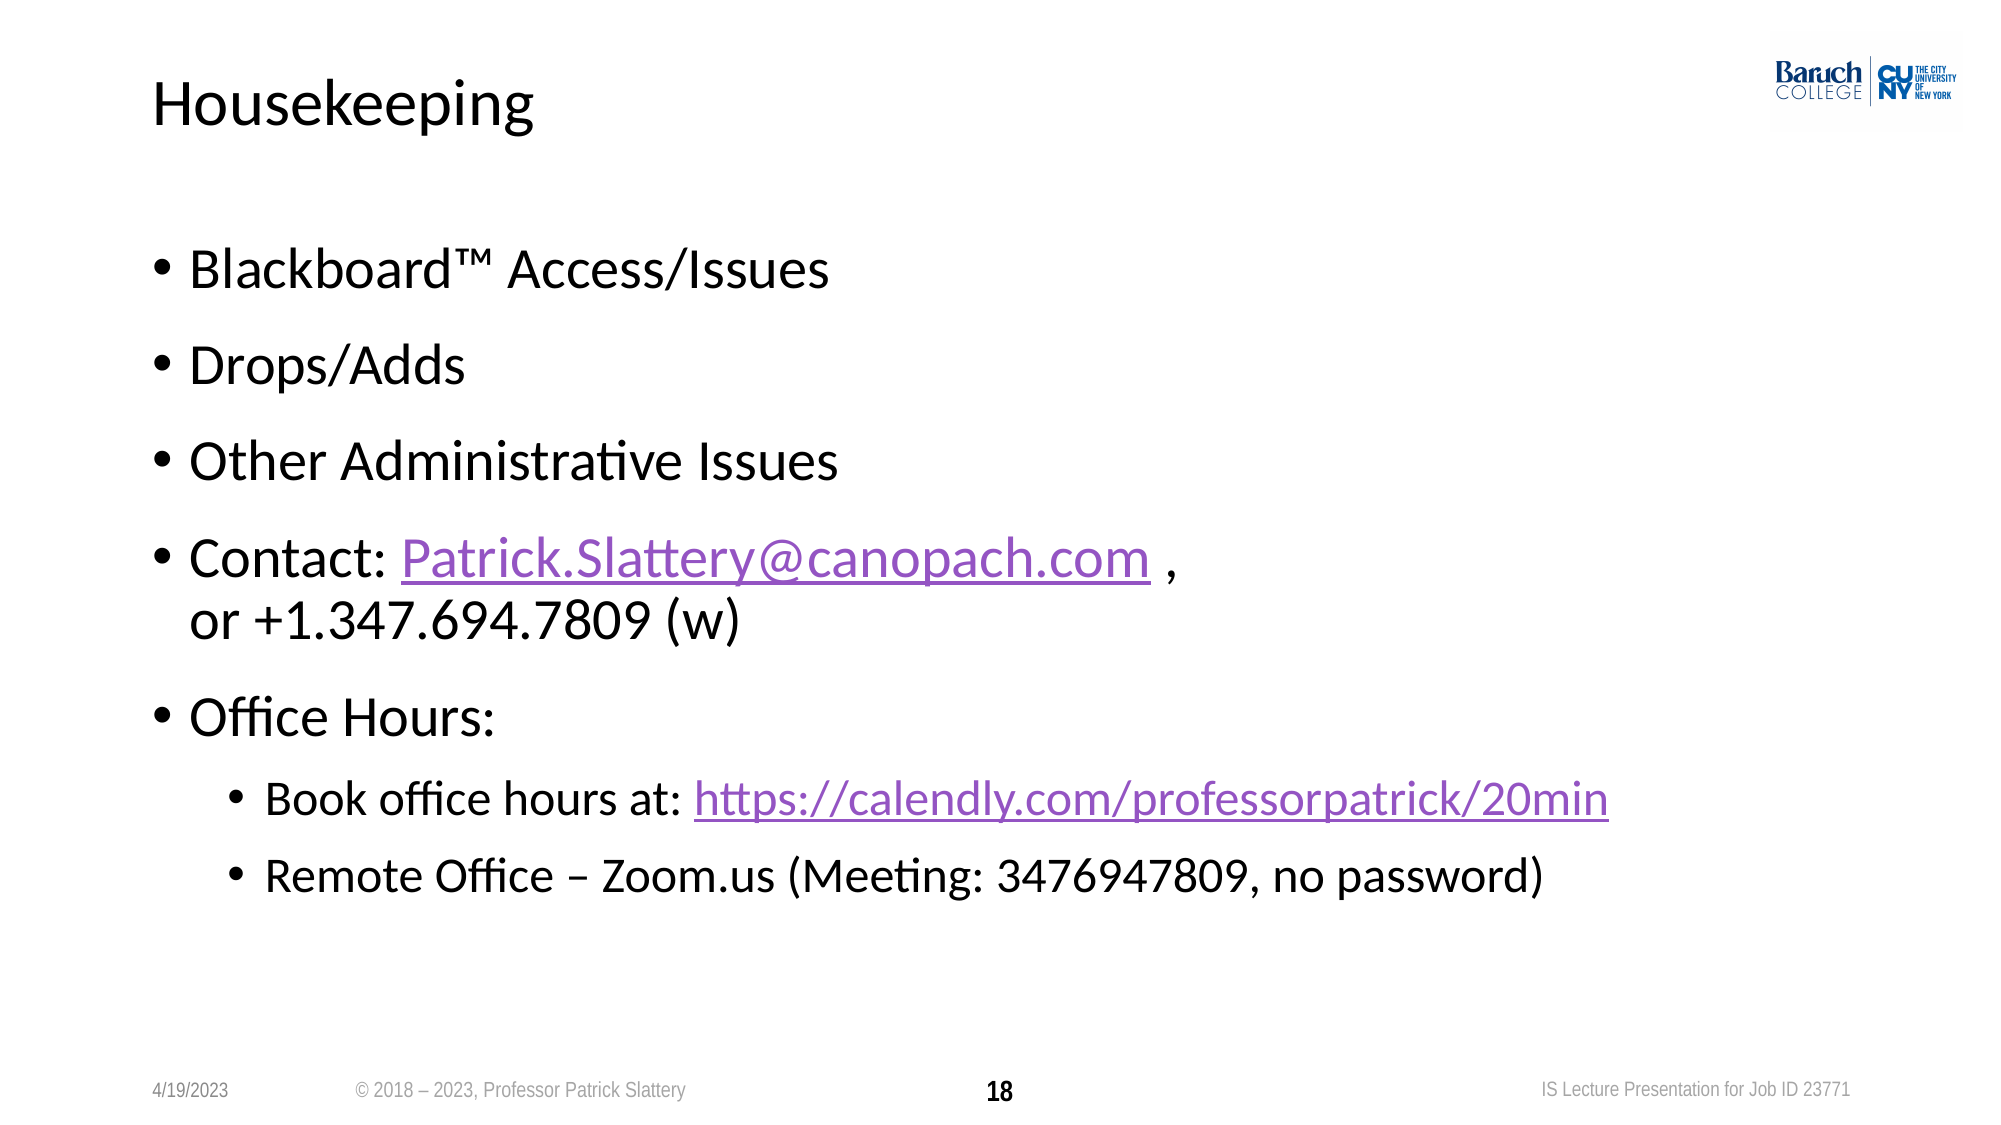

# Housekeeping
Blackboard™ Access/Issues
Drops/Adds
Other Administrative Issues
Contact: Patrick.Slattery@canopach.com ,
or +1.347.694.7809 (w)
Office Hours:
Book office hours at: https://calendly.com/professorpatrick/20min
Remote Office – Zoom.us (Meeting: 3476947809, no password)

4/19/2023
18